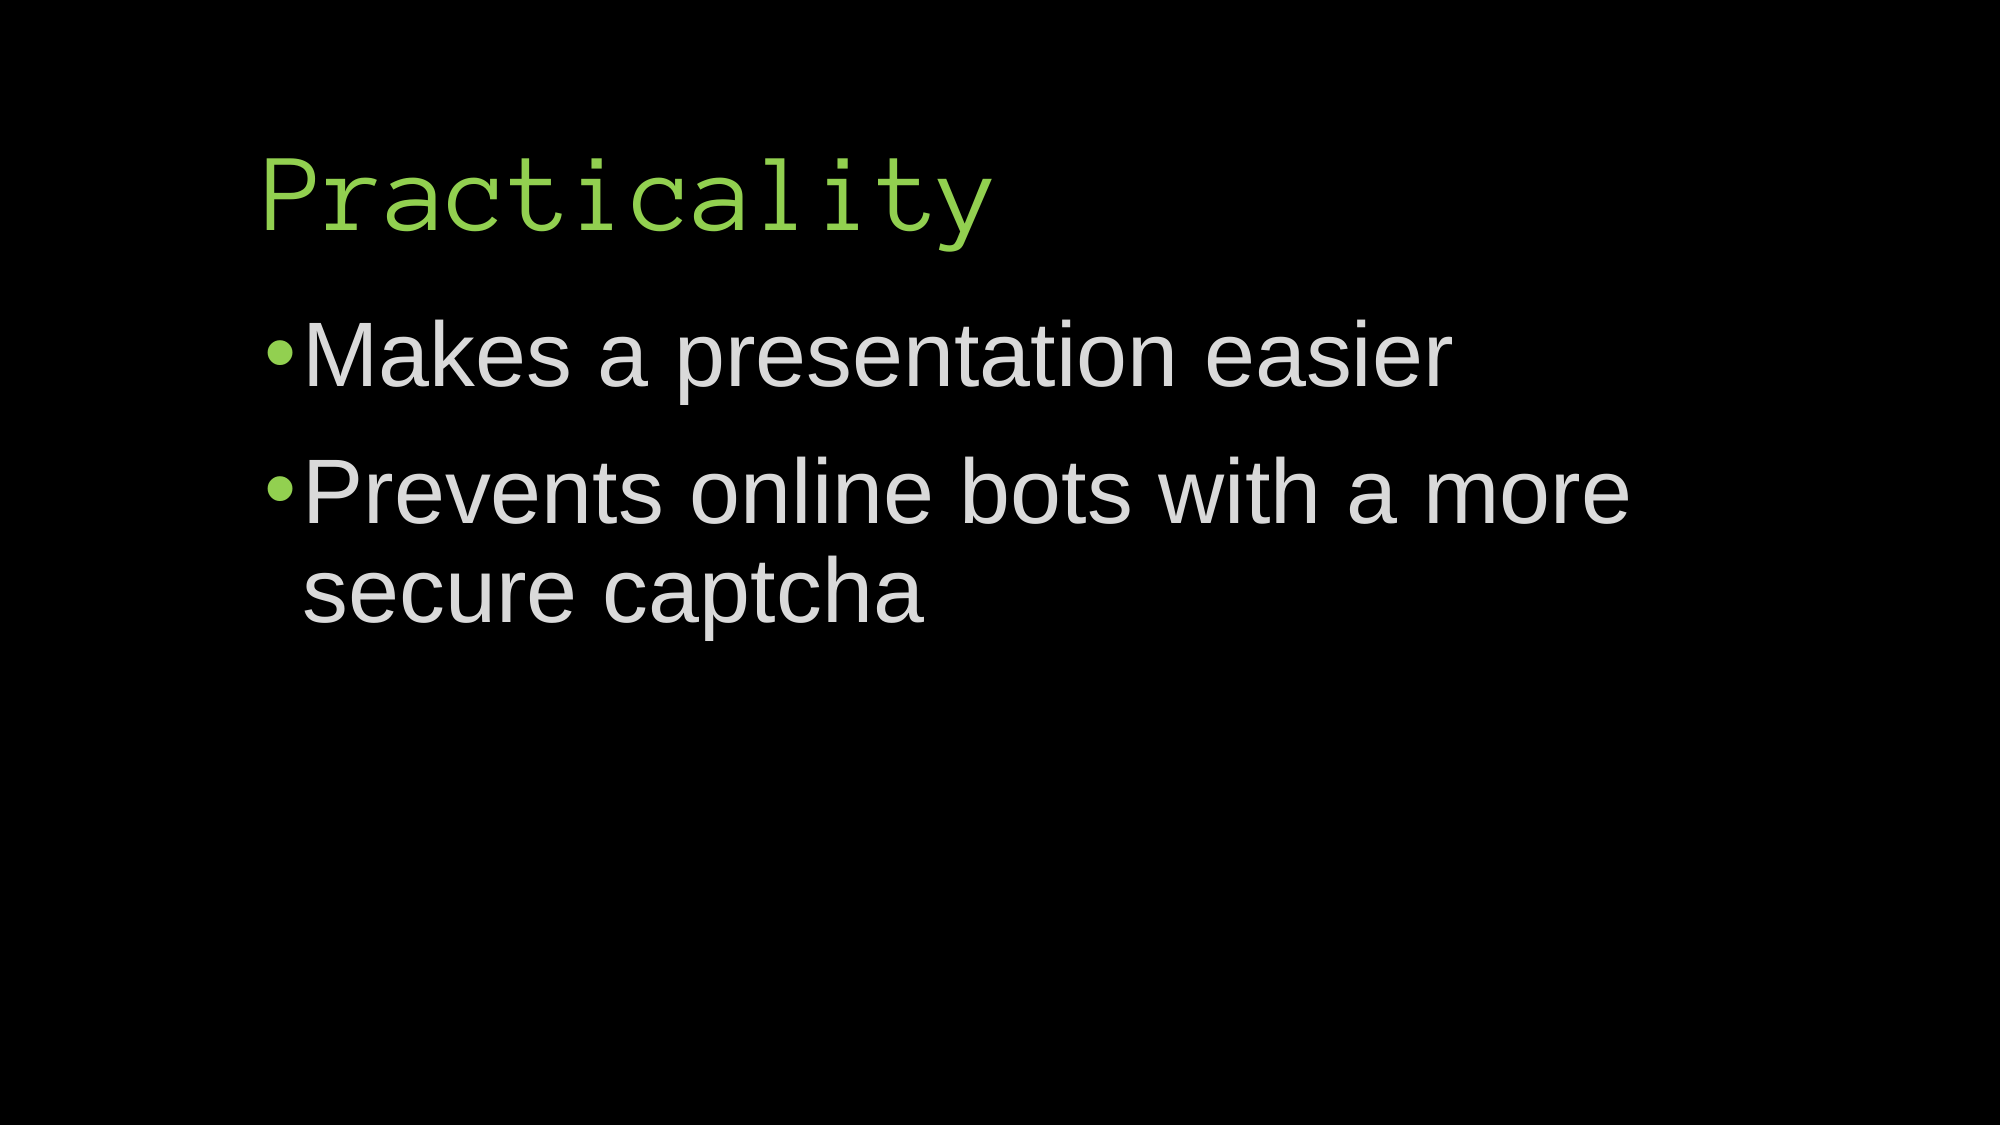

# Practicality
Makes a presentation easier
Prevents online bots with a more secure captcha